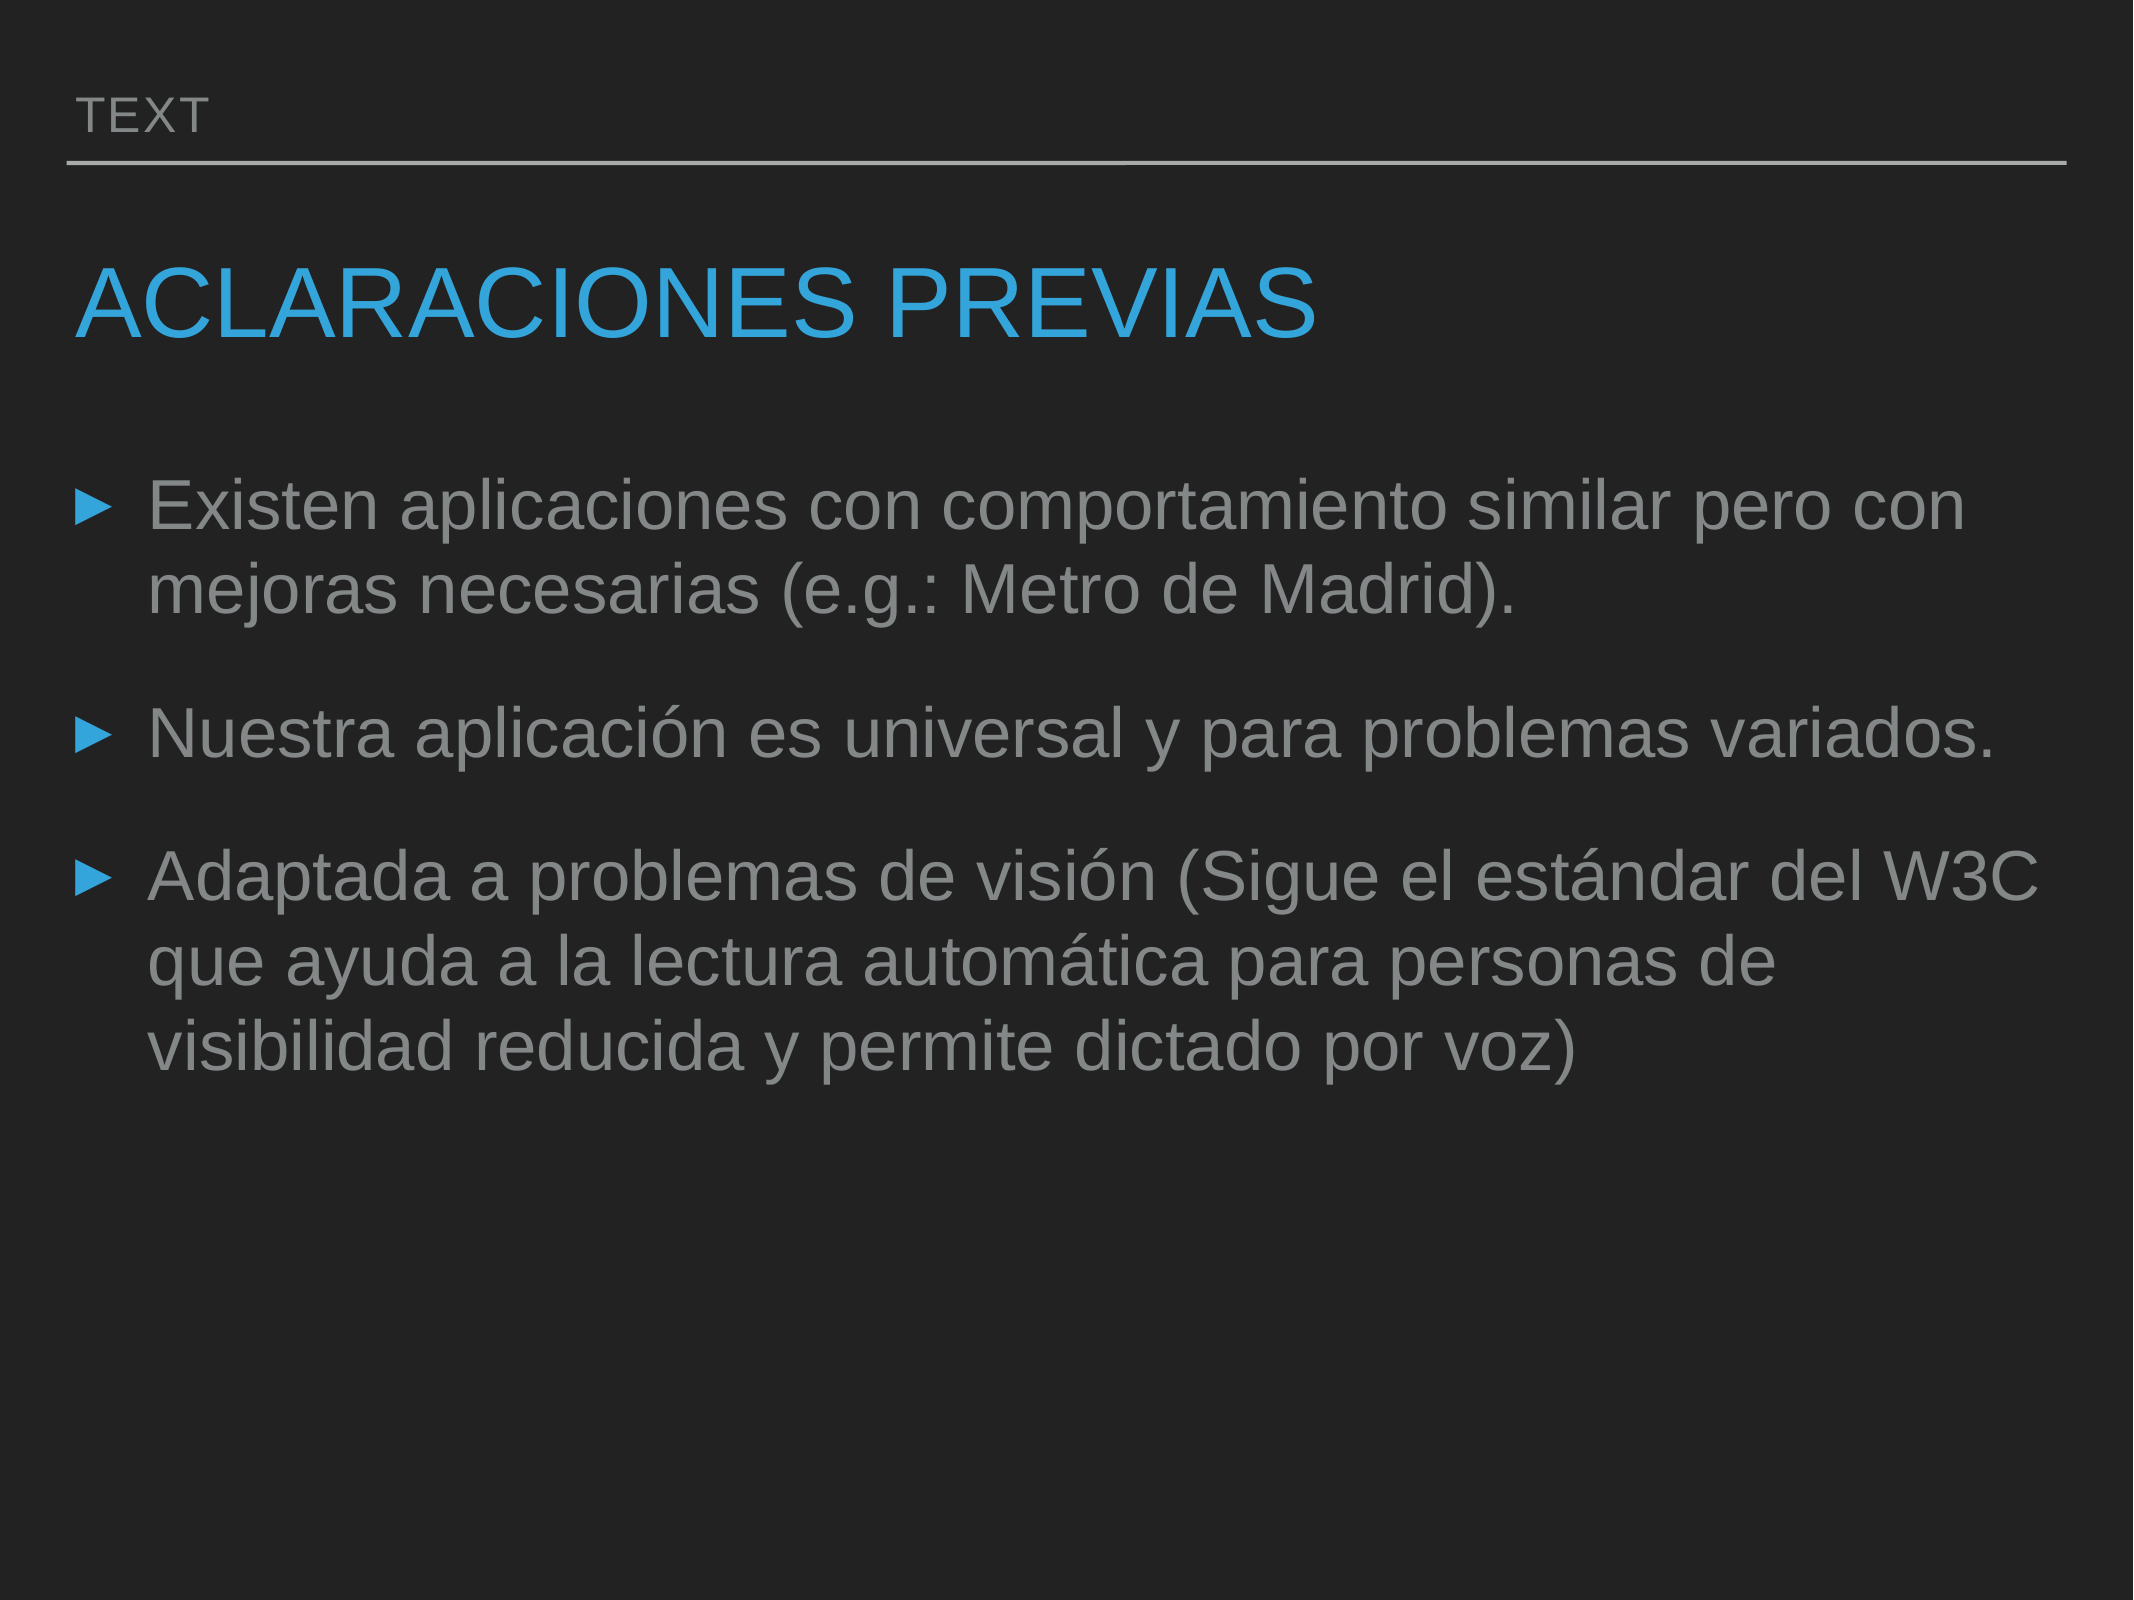

Text
# Aclaraciones previas
Existen aplicaciones con comportamiento similar pero con mejoras necesarias (e.g.: Metro de Madrid).
Nuestra aplicación es universal y para problemas variados.
Adaptada a problemas de visión (Sigue el estándar del W3C que ayuda a la lectura automática para personas de visibilidad reducida y permite dictado por voz)